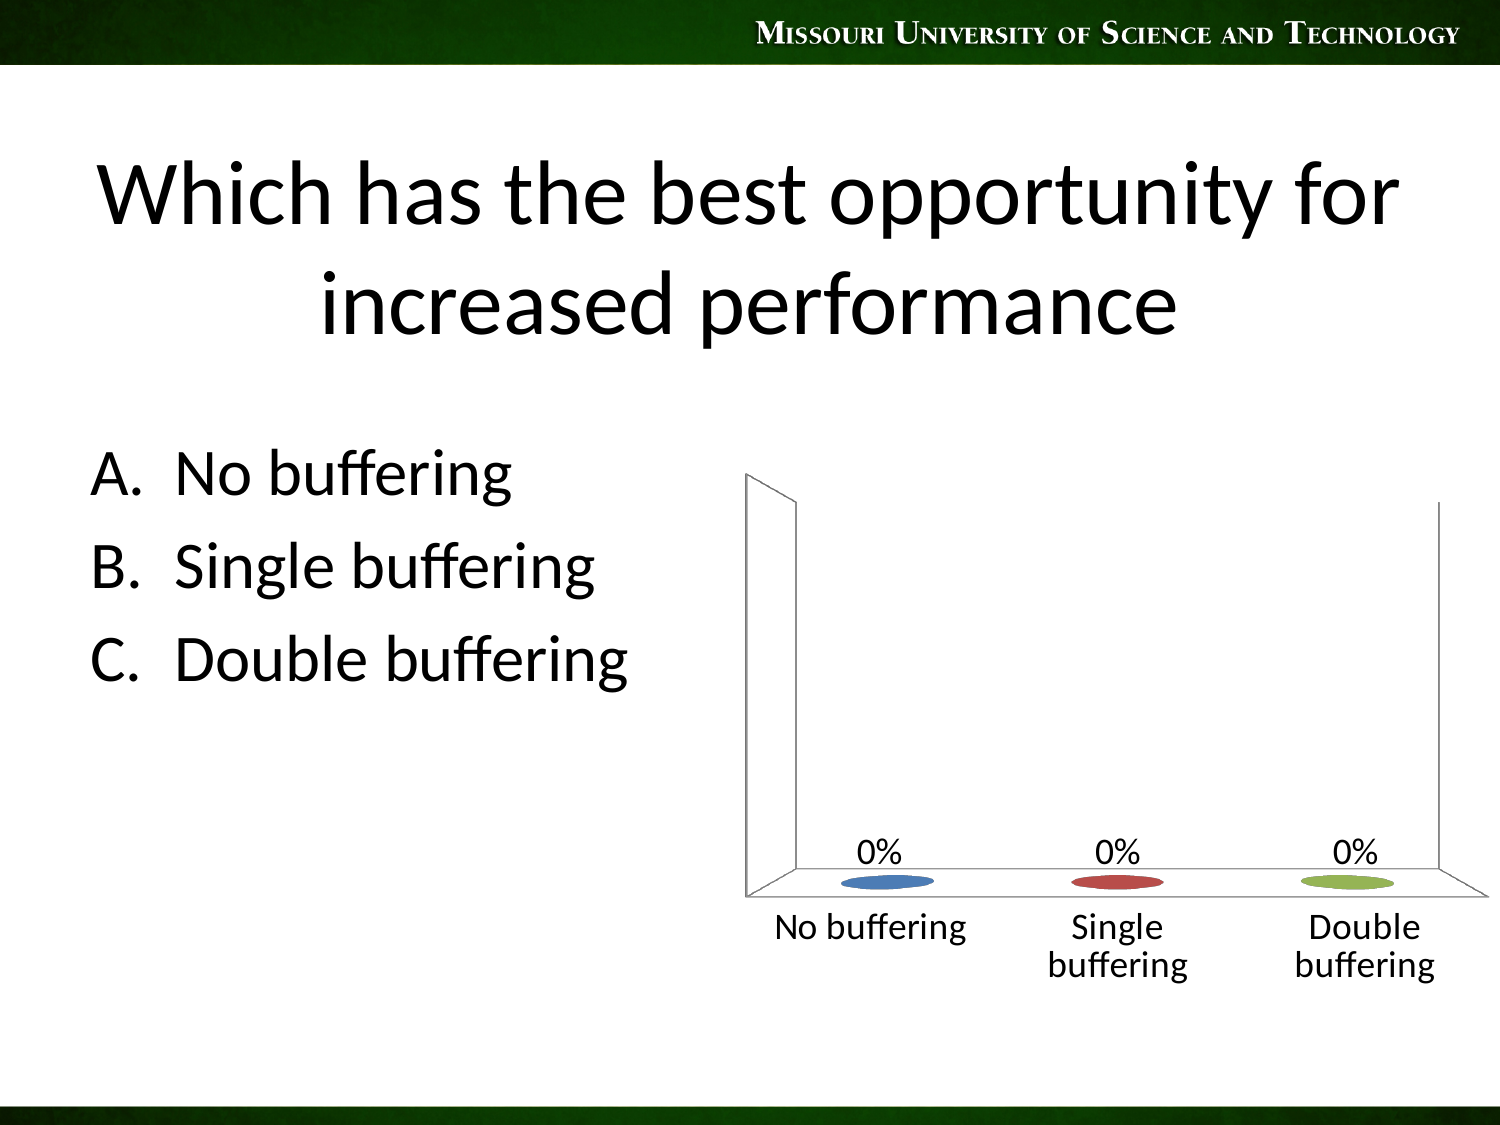

# Which has the best opportunity for increased performance
No buffering
Single buffering
Double buffering

[unsupported chart]